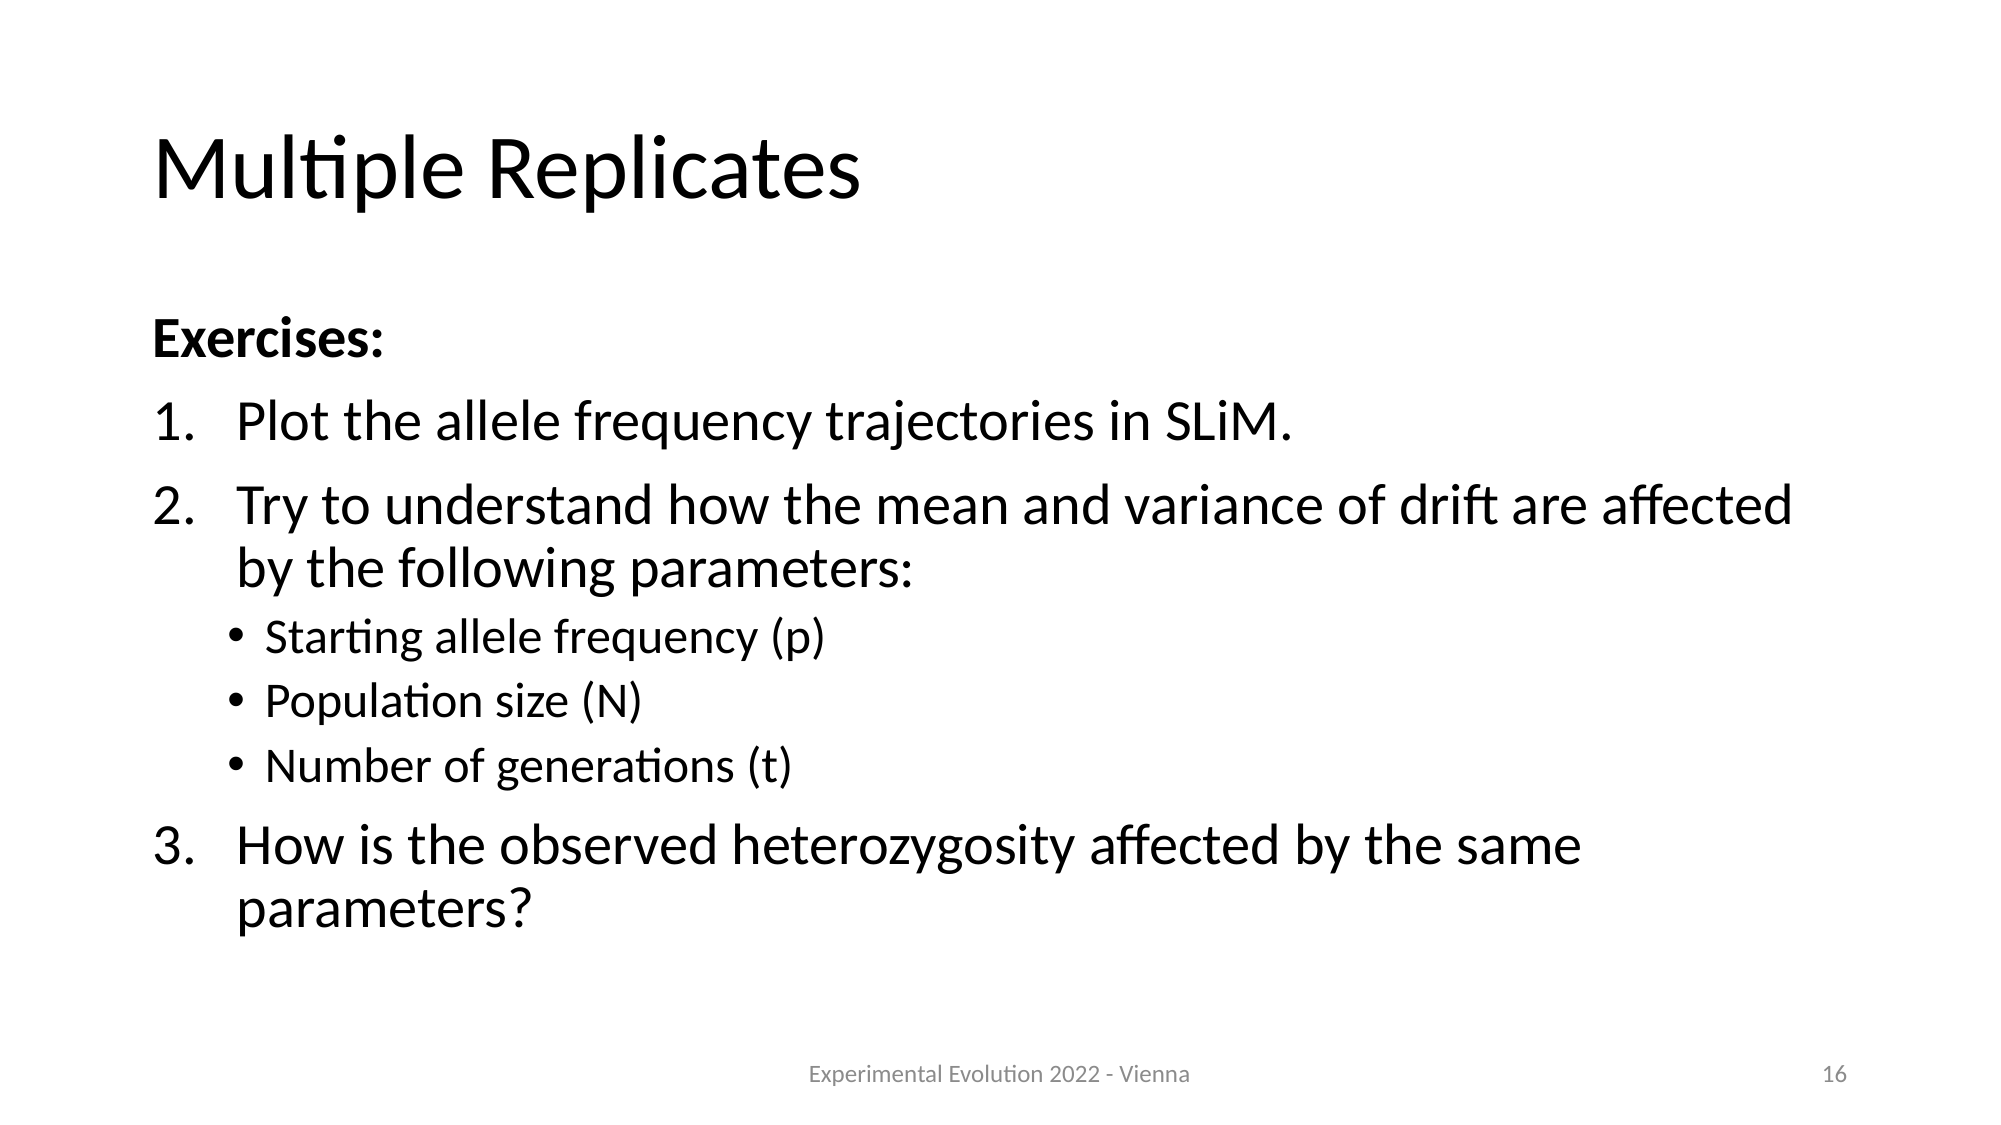

# Multiple Replicates
Exercises:
Plot the allele frequency trajectories in SLiM.
Try to understand how the mean and variance of drift are affected by the following parameters:
Starting allele frequency (p)
Population size (N)
Number of generations (t)
How is the observed heterozygosity affected by the same parameters?
Experimental Evolution 2022 - Vienna
16